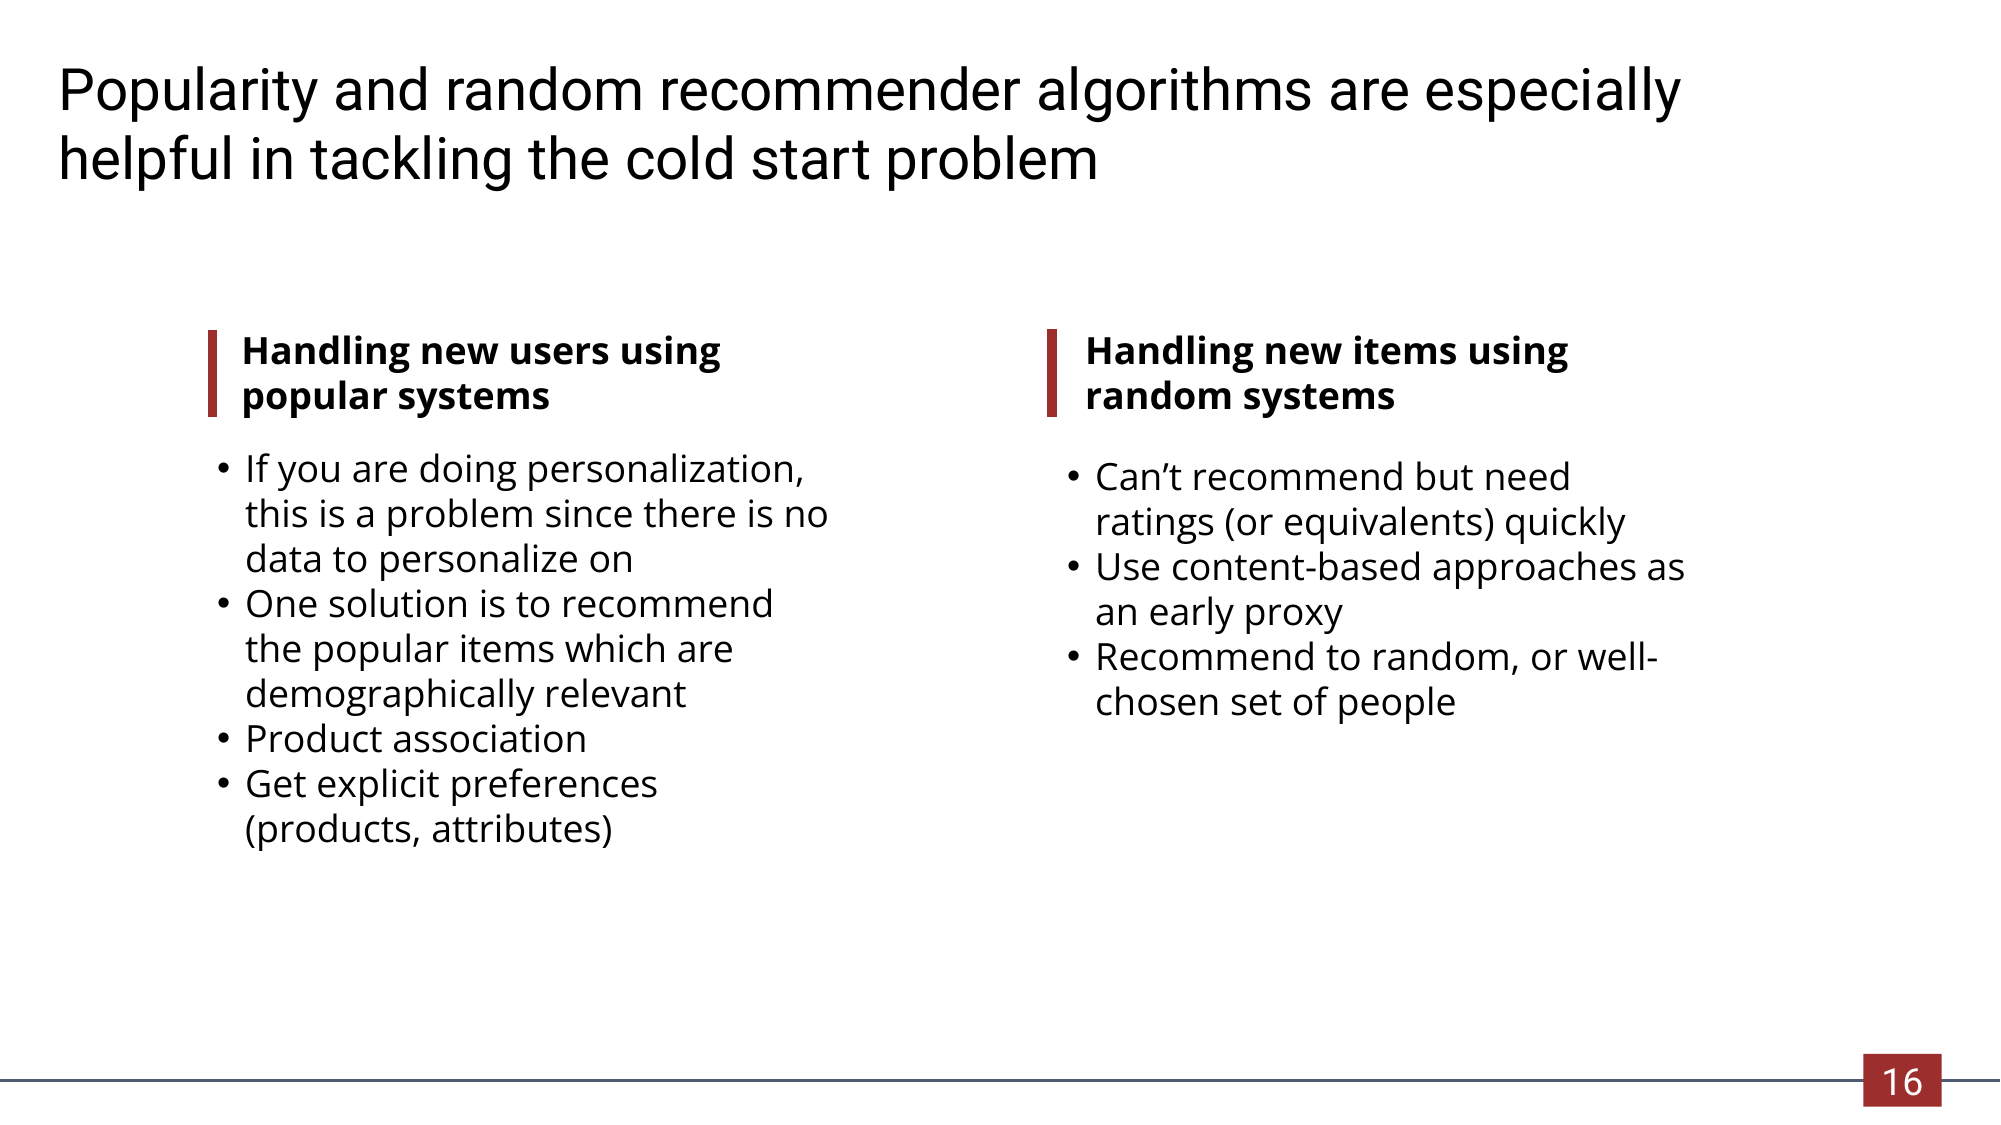

Popularity and random recommender algorithms are especially helpful in tackling the cold start problem
Handling new users using popular systems
If you are doing personalization, this is a problem since there is no data to personalize on
One solution is to recommend the popular items which are demographically relevant
Product association
Get explicit preferences (products, attributes)
Handling new items using random systems
Can’t recommend but need ratings (or equivalents) quickly
Use content-based approaches as an early proxy
Recommend to random, or well-chosen set of people
16